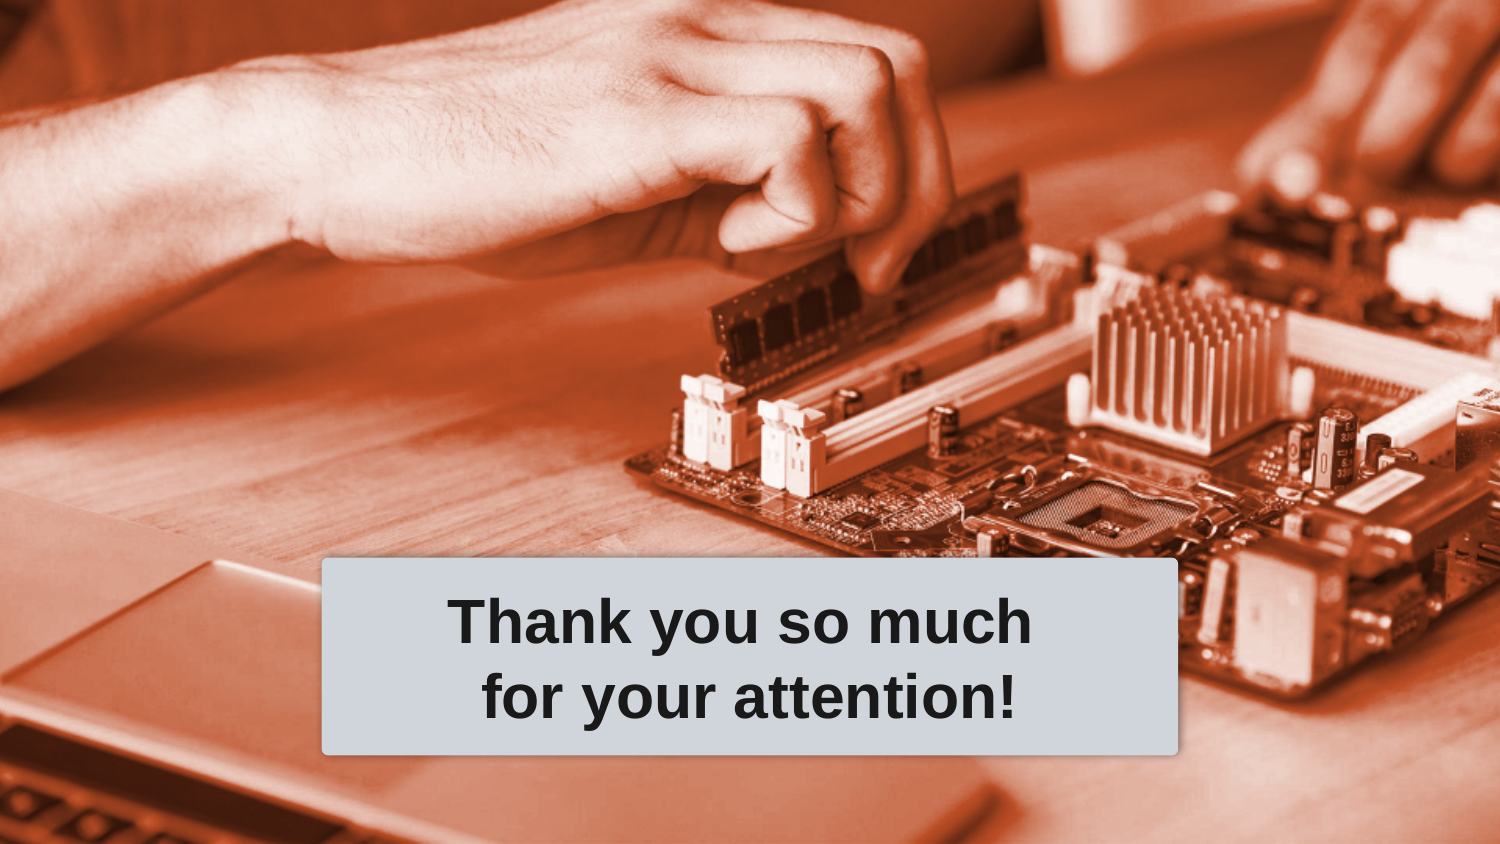

# Thank you so much
for your attention!